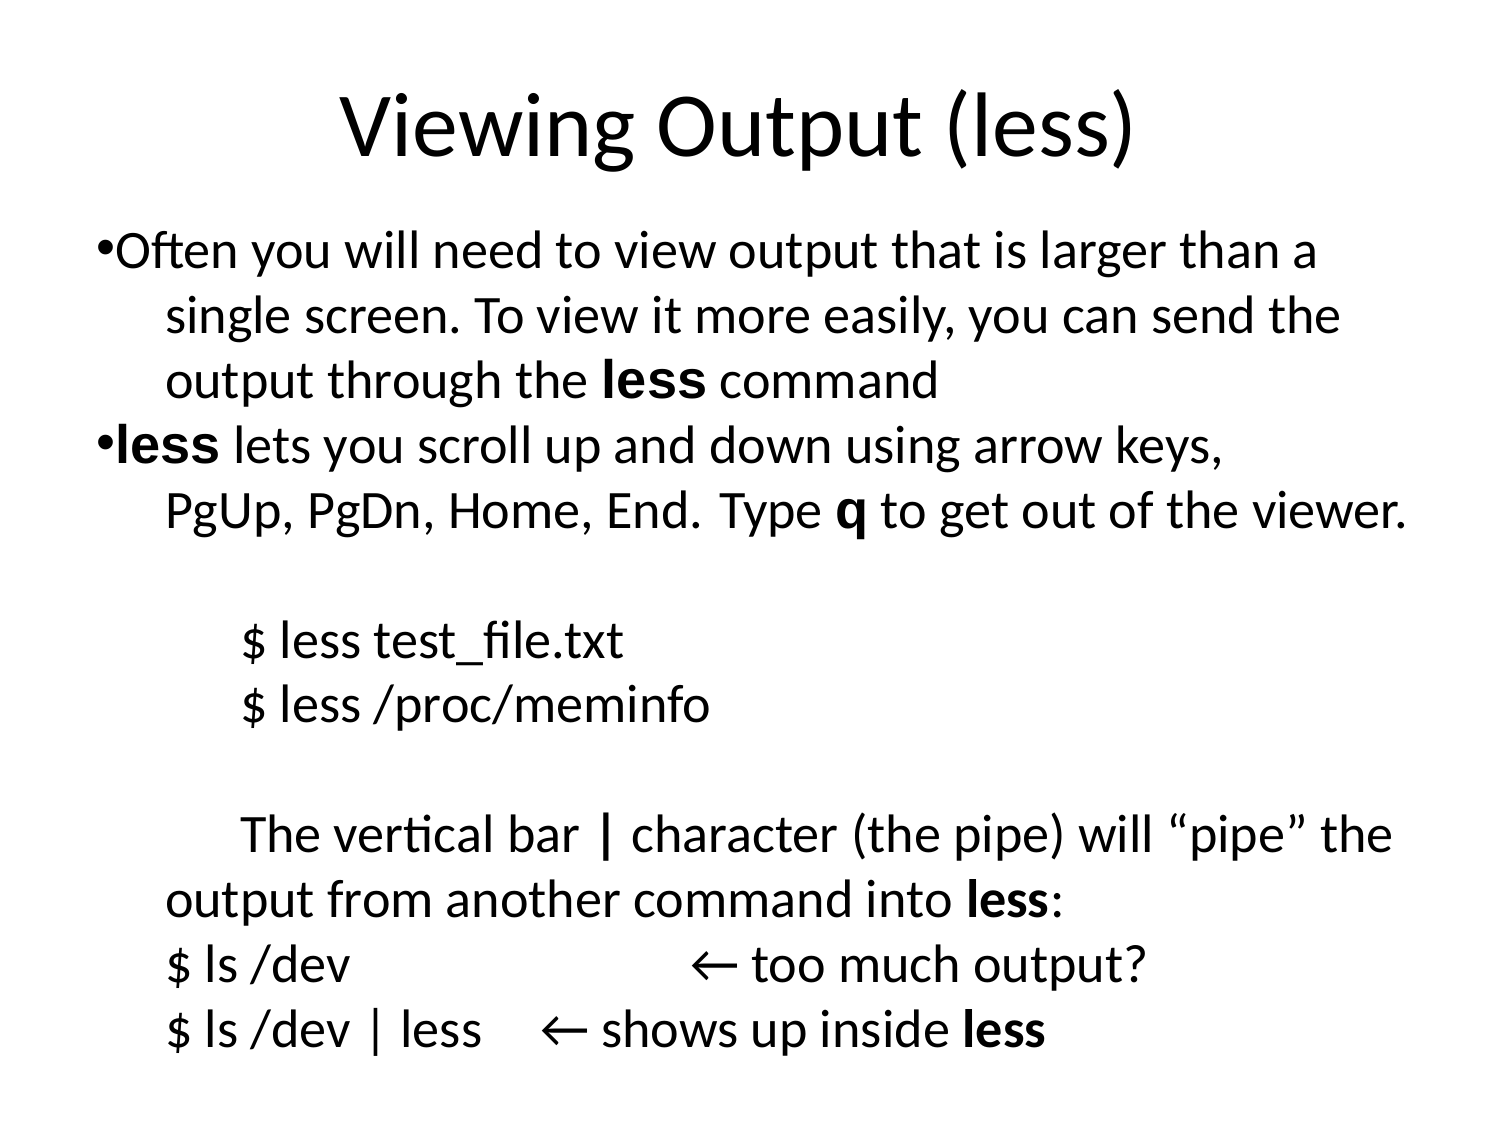

Viewing Output (less)
Often you will need to view output that is larger than a
single screen. To view it more easily, you can send the
output through the less command
less lets you scroll up and down using arrow keys,
PgUp, PgDn, Home, End. Type q to get out of the viewer.

$ less test_file.txt
$ less /proc/meminfo

The vertical bar | character (the pipe) will “pipe” the output from another command into less:
$ ls /dev			← too much output?
$ ls /dev | less	← shows up inside less